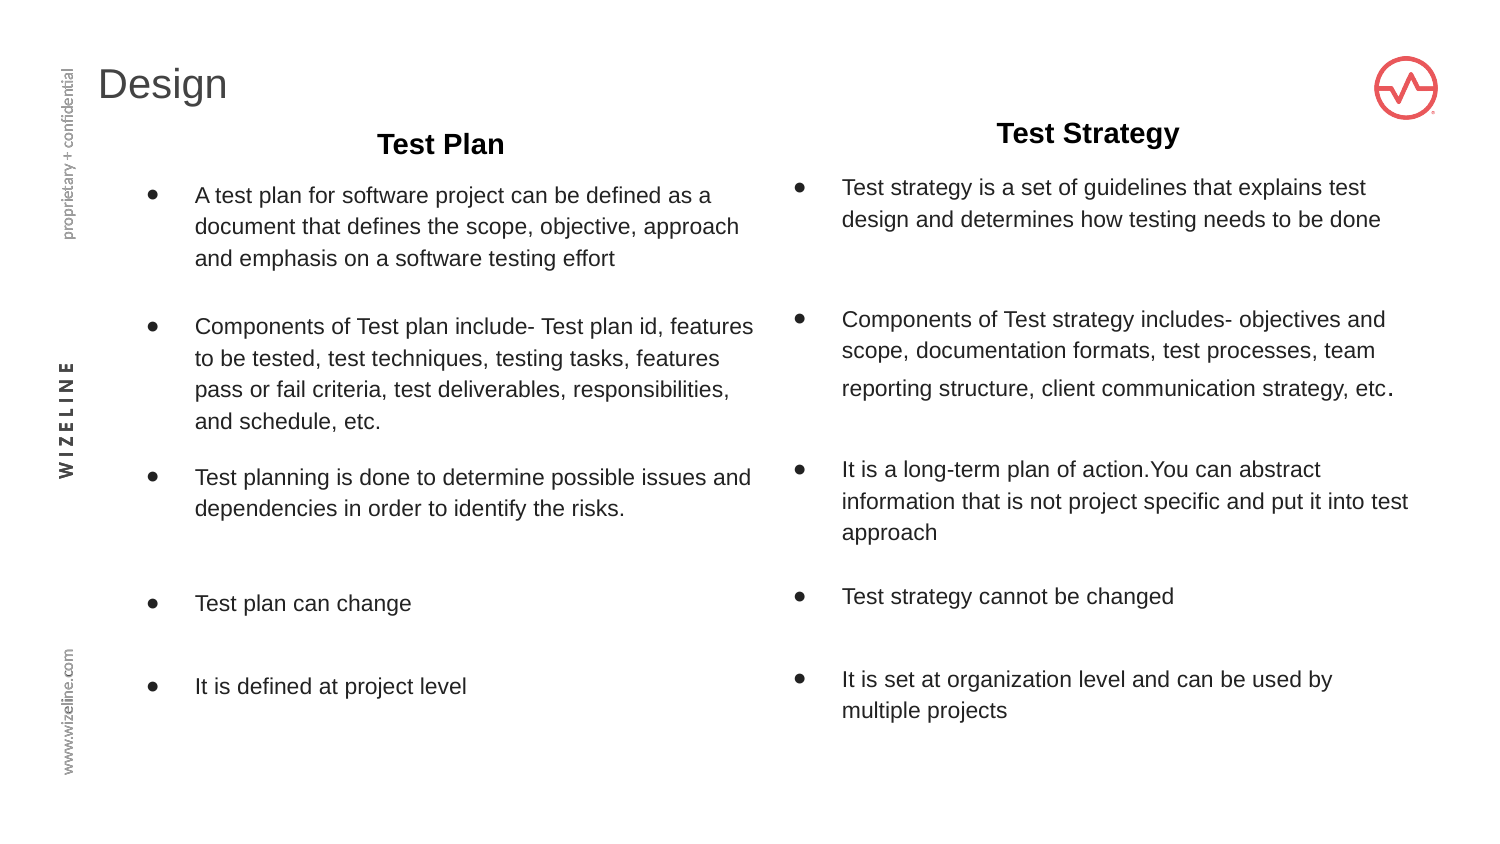

# Design
Test Strategy
Test Plan
Test strategy is a set of guidelines that explains test design and determines how testing needs to be done

A test plan for software project can be defined as a document that defines the scope, objective, approach and emphasis on a software testing effort

Components of Test strategy includes- objectives and scope, documentation formats, test processes, team reporting structure, client communication strategy, etc.

Components of Test plan include- Test plan id, features to be tested, test techniques, testing tasks, features pass or fail criteria, test deliverables, responsibilities, and schedule, etc.

It is a long-term plan of action.You can abstract information that is not project specific and put it into test approach

Test planning is done to determine possible issues and dependencies in order to identify the risks.

Test strategy cannot be changed

Test plan can change

It is set at organization level and can be used by multiple projects

It is defined at project level